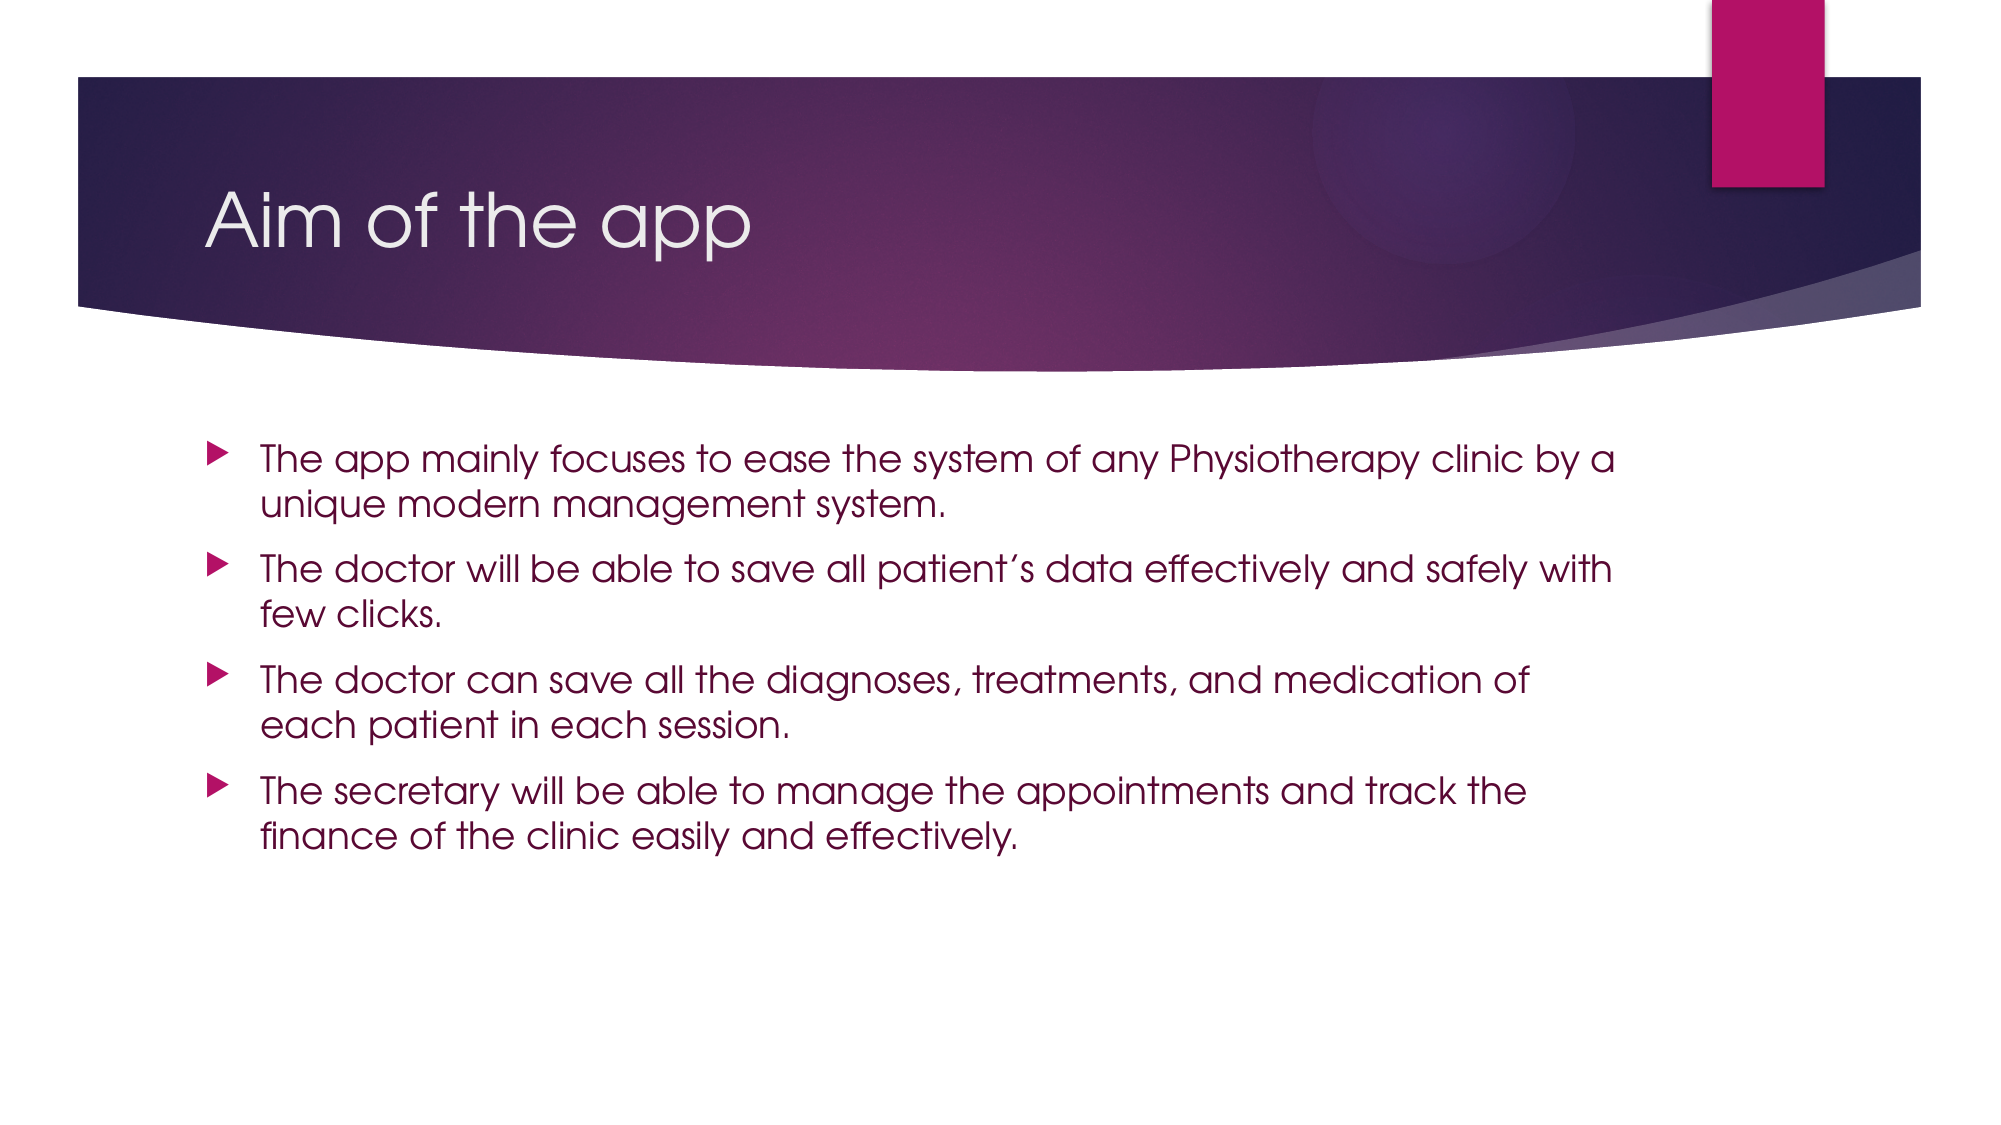

# Aim of the app
The app mainly focuses to ease the system of any Physiotherapy clinic by a unique modern management system.
The doctor will be able to save all patient’s data effectively and safely with few clicks.
The doctor can save all the diagnoses, treatments, and medication of each patient in each session.
The secretary will be able to manage the appointments and track the finance of the clinic easily and effectively.